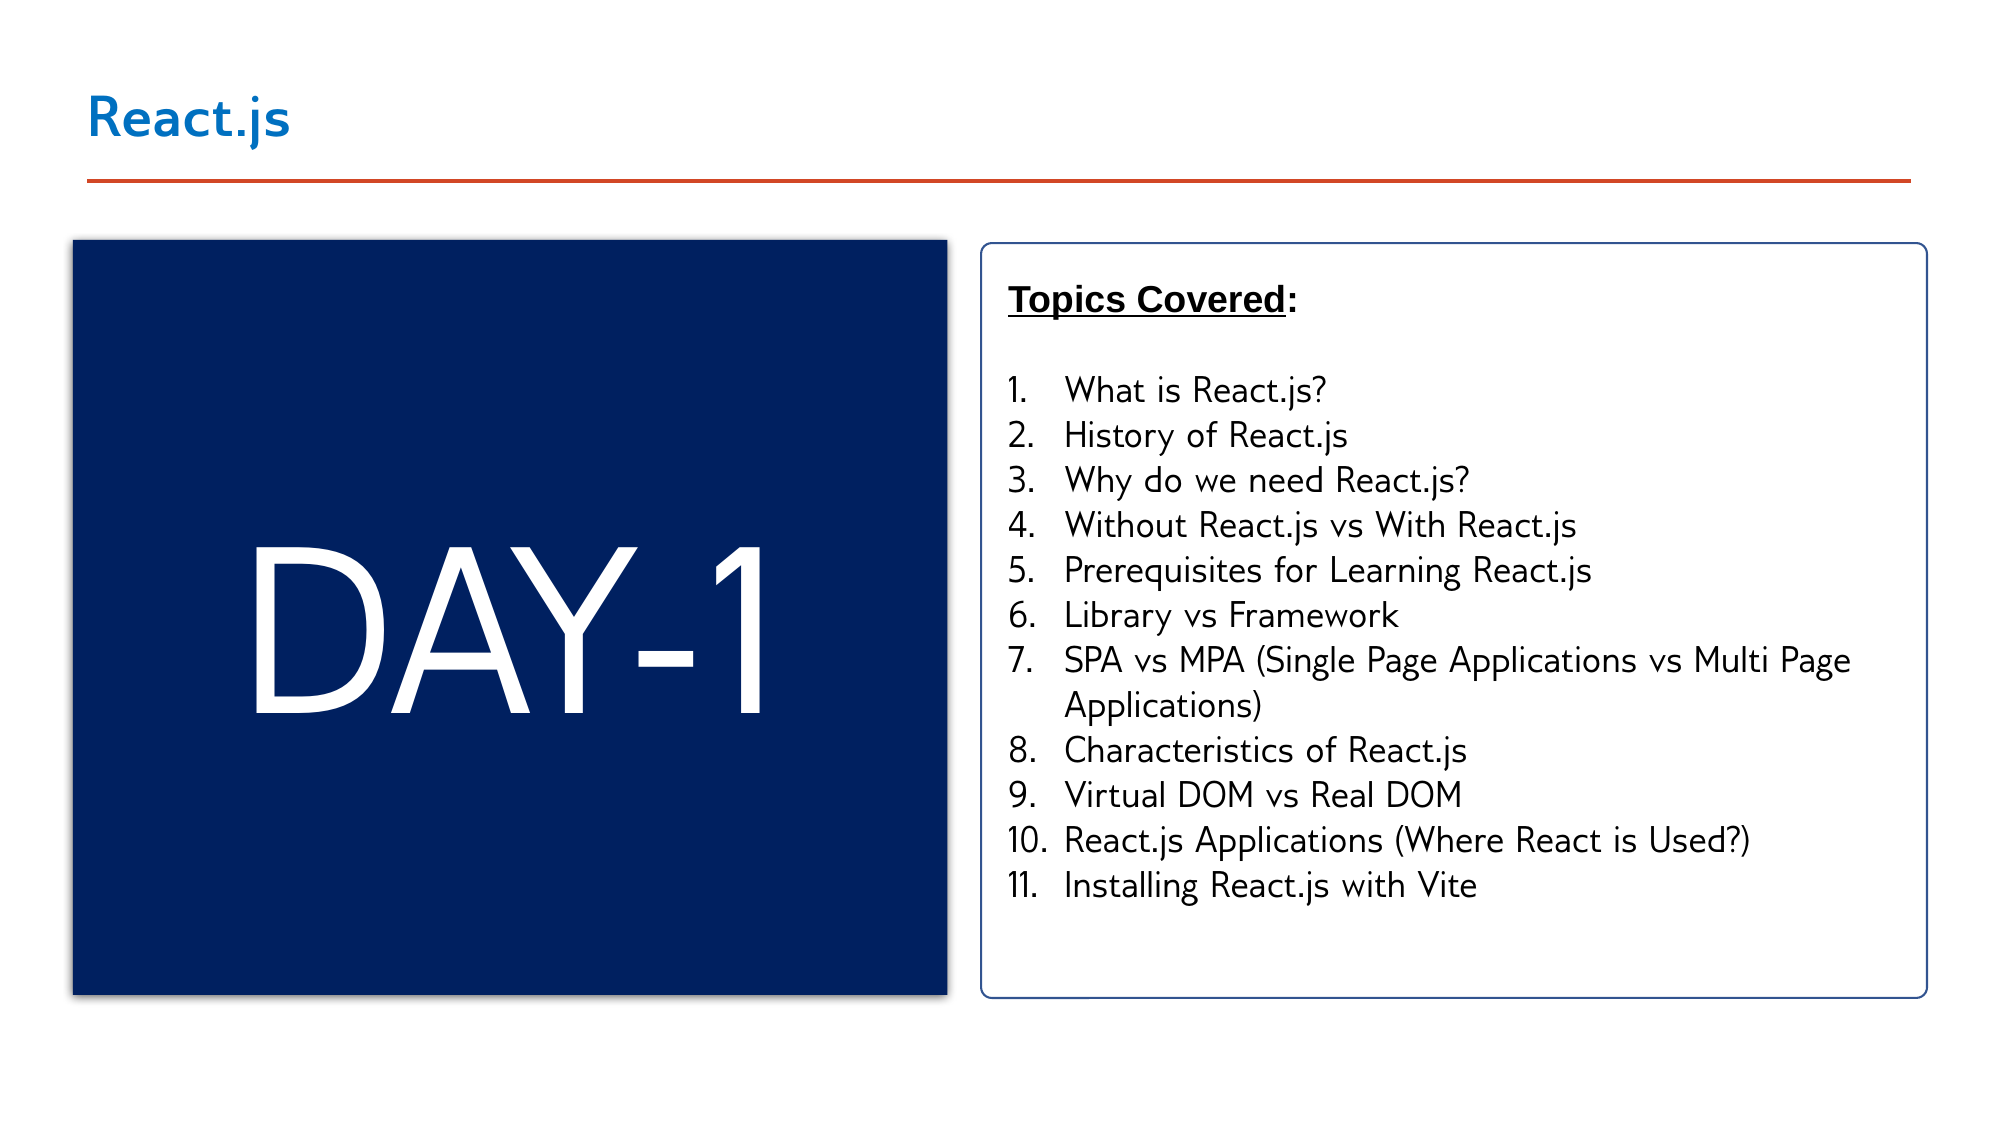

# React.js

DAY-1

Topics Covered:

What is React.js?
History of React.js
Why do we need React.js?
Without React.js vs With React.js
Prerequisites for Learning React.js
Library vs Framework
SPA vs MPA (Single Page Applications vs Multi Page Applications)
Characteristics of React.js
Virtual DOM vs Real DOM
React.js Applications (Where React is Used?)
Installing React.js with Vite